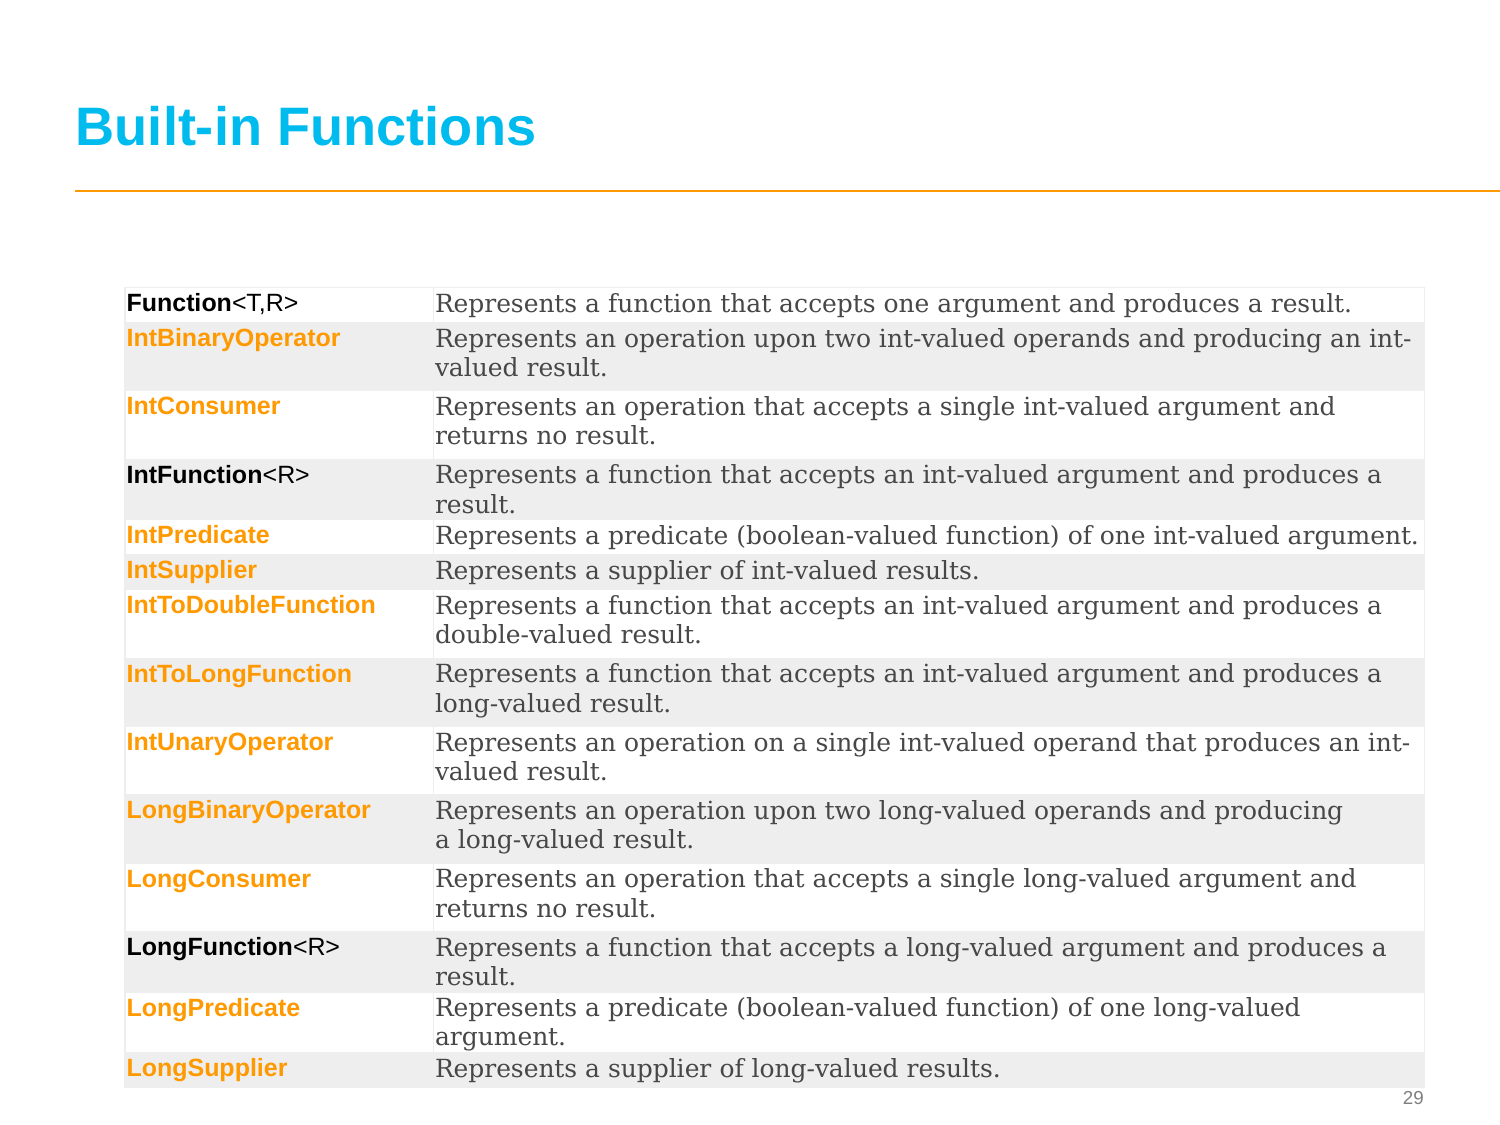

# Built-in Functions

| Function<T,R> | Represents a function that accepts one argument and produces a result. |
| --- | --- |
| IntBinaryOperator | Represents an operation upon two int-valued operands and producing an int-valued result. |
| IntConsumer | Represents an operation that accepts a single int-valued argument and returns no result. |
| IntFunction<R> | Represents a function that accepts an int-valued argument and produces a result. |
| IntPredicate | Represents a predicate (boolean-valued function) of one int-valued argument. |
| IntSupplier | Represents a supplier of int-valued results. |
| IntToDoubleFunction | Represents a function that accepts an int-valued argument and produces a double-valued result. |
| IntToLongFunction | Represents a function that accepts an int-valued argument and produces a long-valued result. |
| IntUnaryOperator | Represents an operation on a single int-valued operand that produces an int-valued result. |
| LongBinaryOperator | Represents an operation upon two long-valued operands and producing a long-valued result. |
| LongConsumer | Represents an operation that accepts a single long-valued argument and returns no result. |
| LongFunction<R> | Represents a function that accepts a long-valued argument and produces a result. |
| LongPredicate | Represents a predicate (boolean-valued function) of one long-valued argument. |
| LongSupplier | Represents a supplier of long-valued results. |